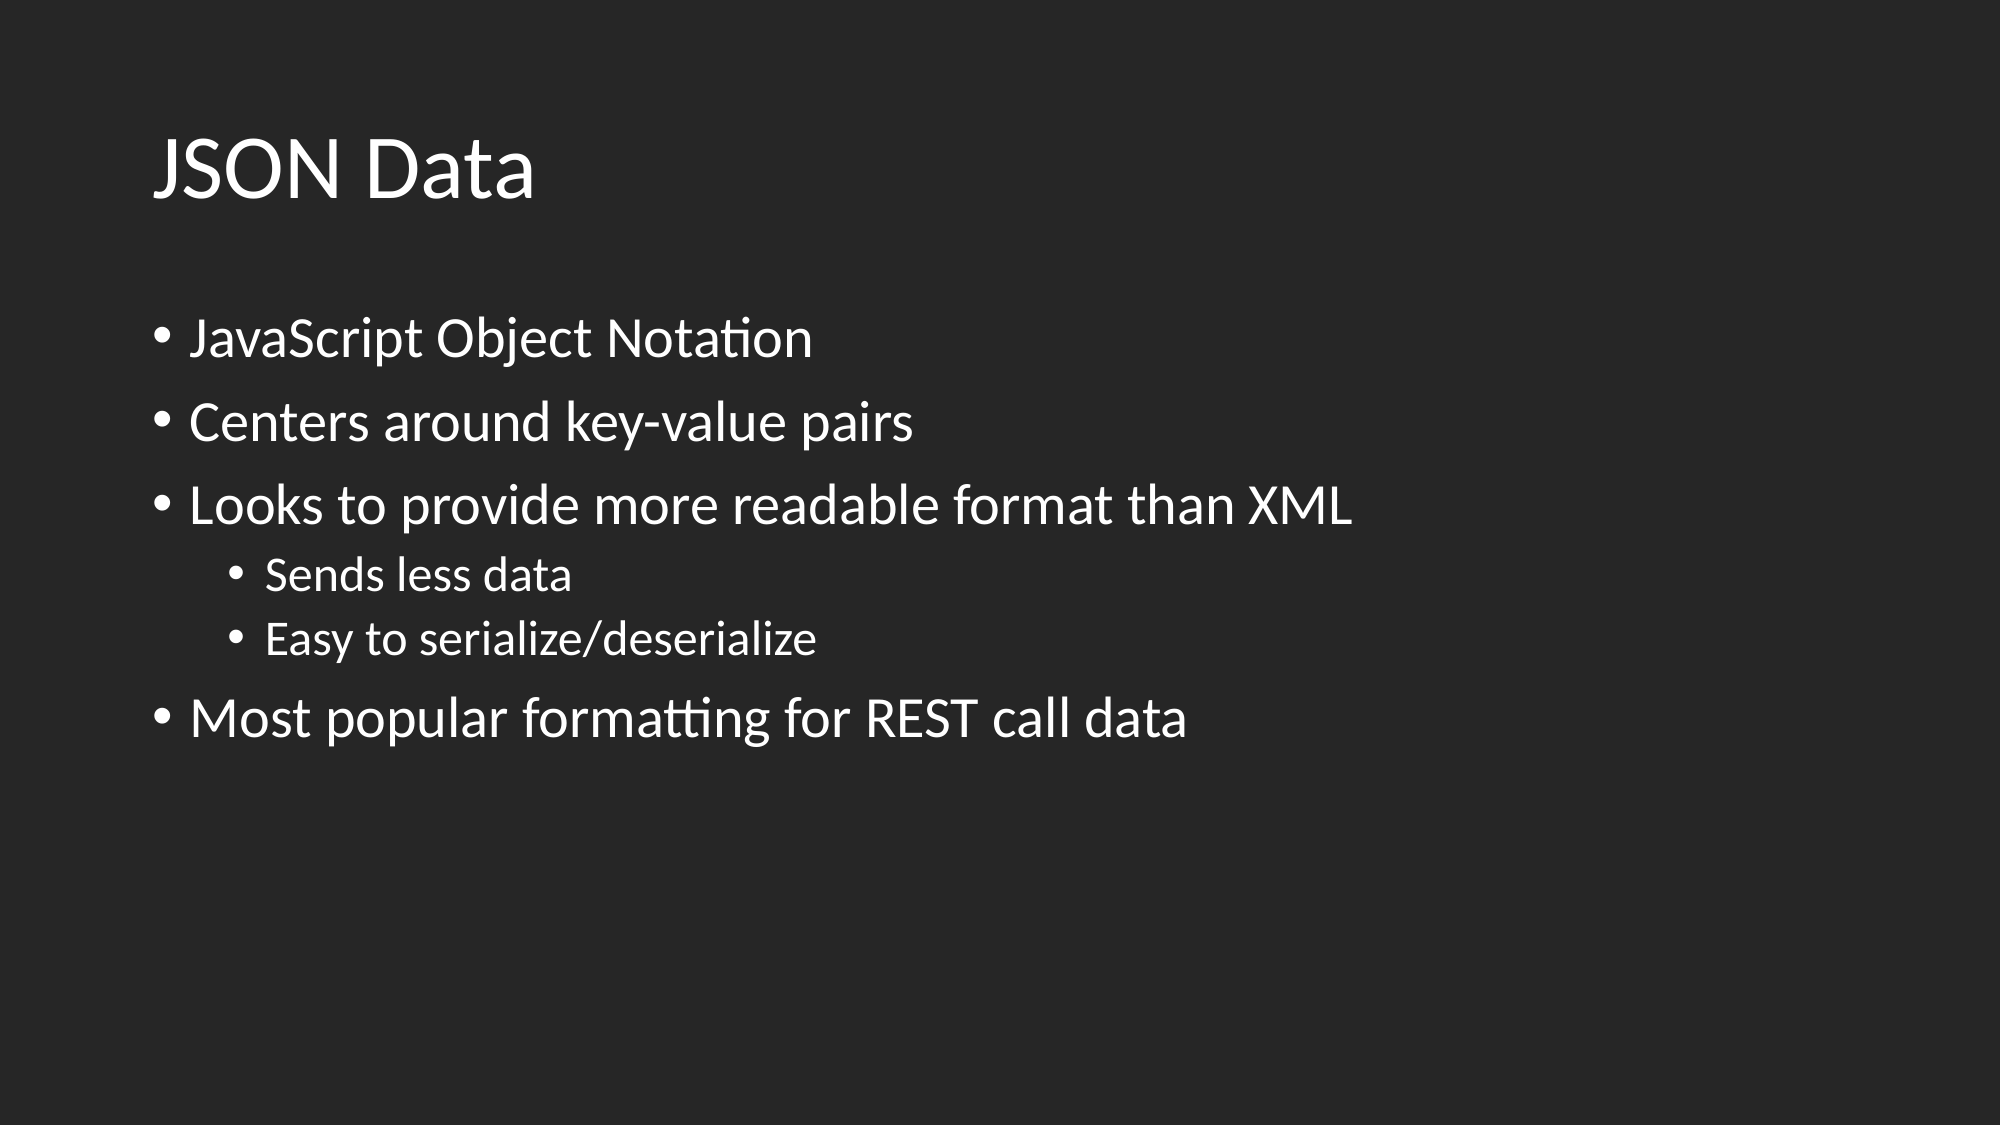

# JSON Data
JavaScript Object Notation
Centers around key-value pairs
Looks to provide more readable format than XML
Sends less data
Easy to serialize/deserialize
Most popular formatting for REST call data